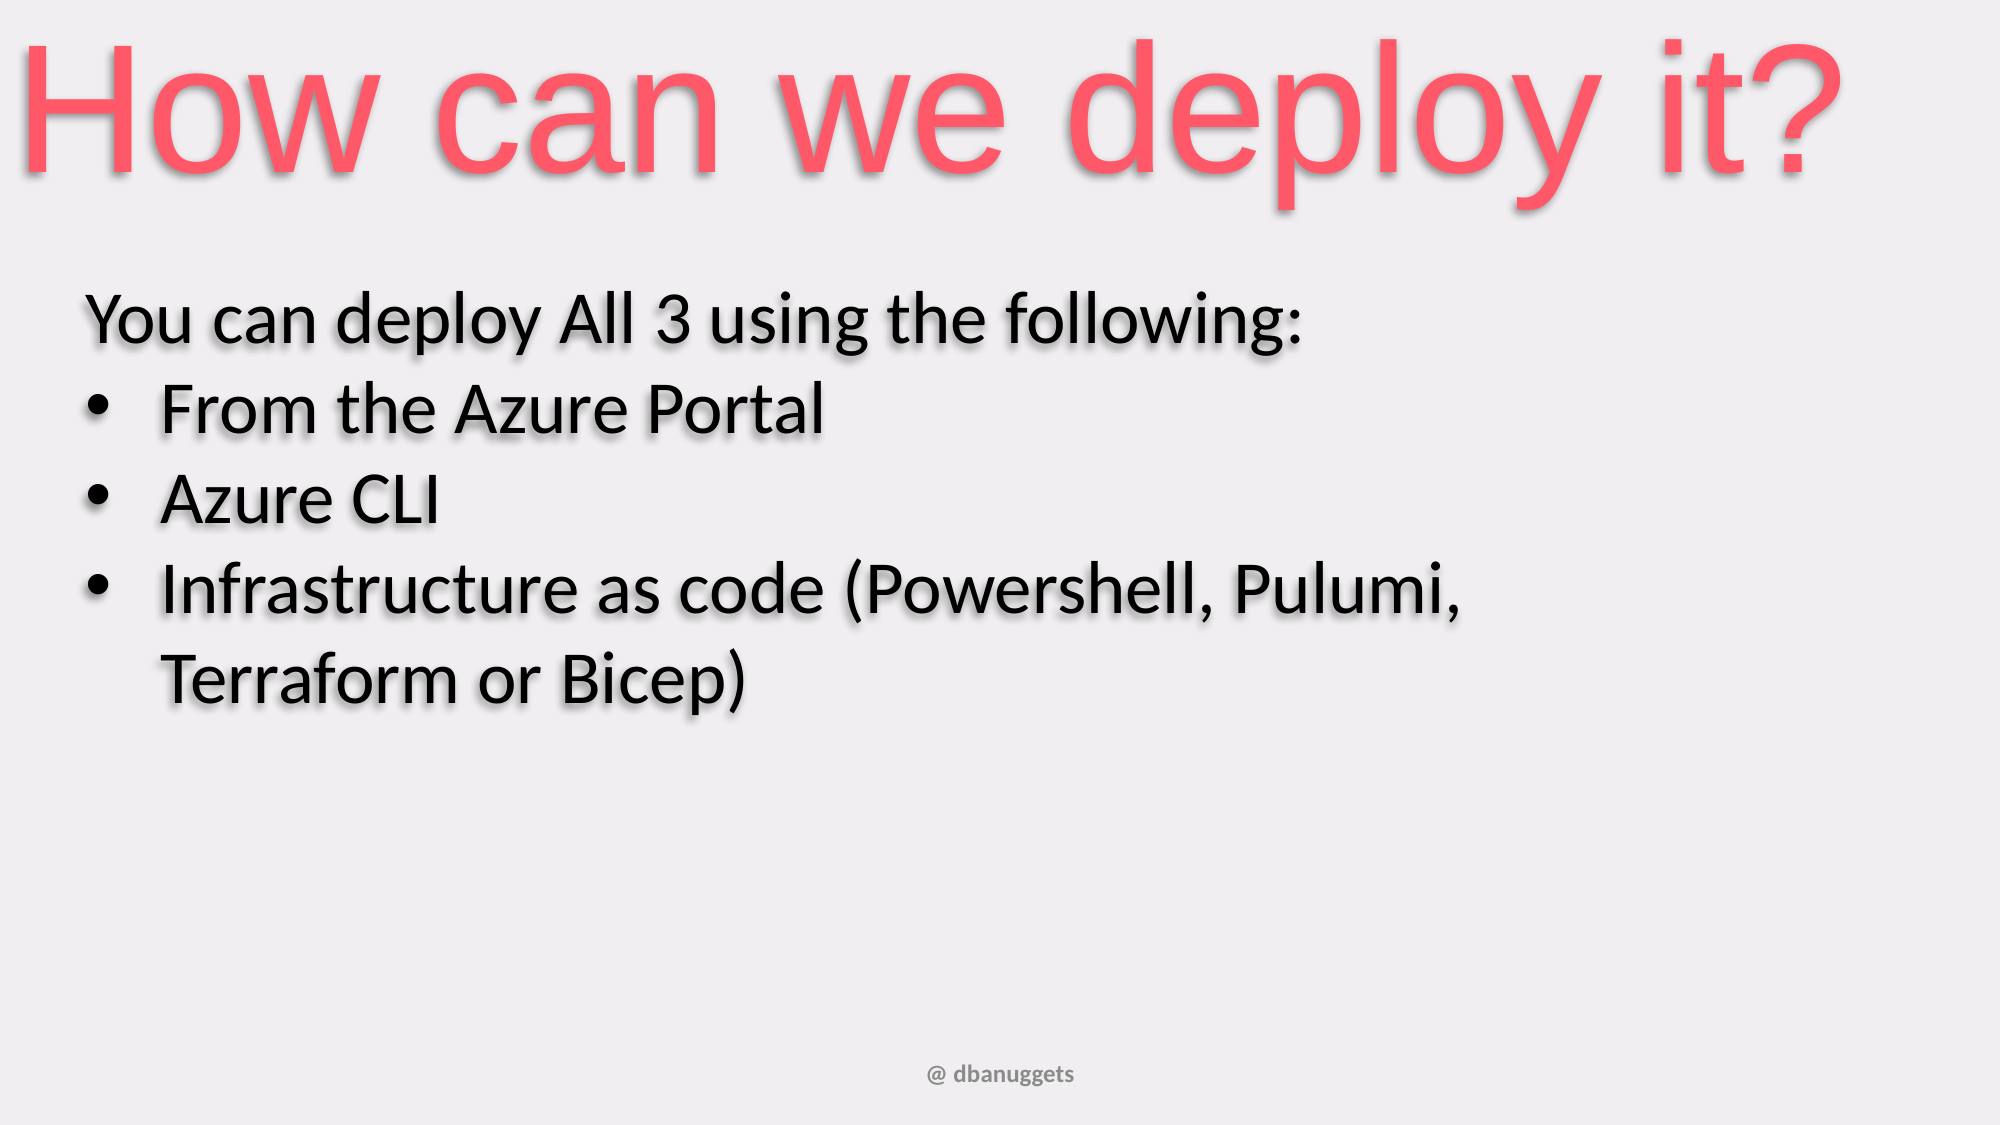

How can we deploy it?
You can deploy All 3 using the following:
From the Azure Portal
Azure CLI
Infrastructure as code (Powershell, Pulumi, Terraform or Bicep)

@ dbanuggets